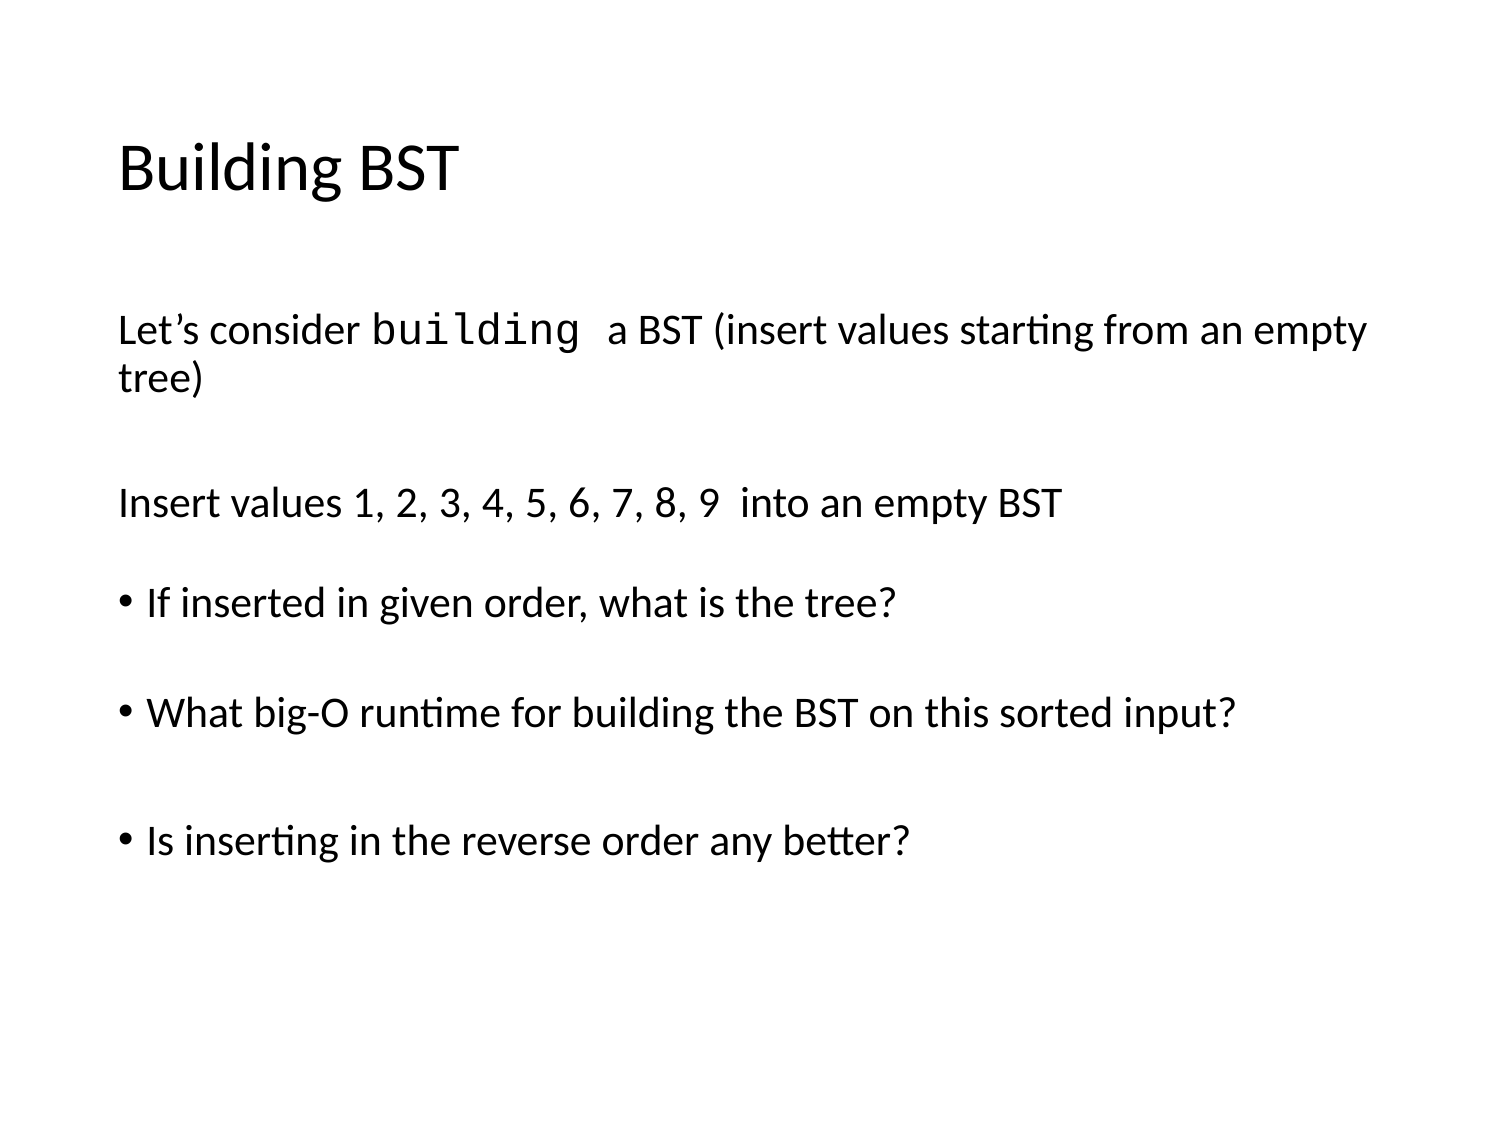

# Building BST
Let’s consider building a BST (insert values starting from an empty tree)

Insert values 1, 2, 3, 4, 5, 6, 7, 8, 9  into an empty BST

If inserted in given order, what is the tree?
What big-O runtime for building the BST on this sorted input?

Is inserting in the reverse order any better?